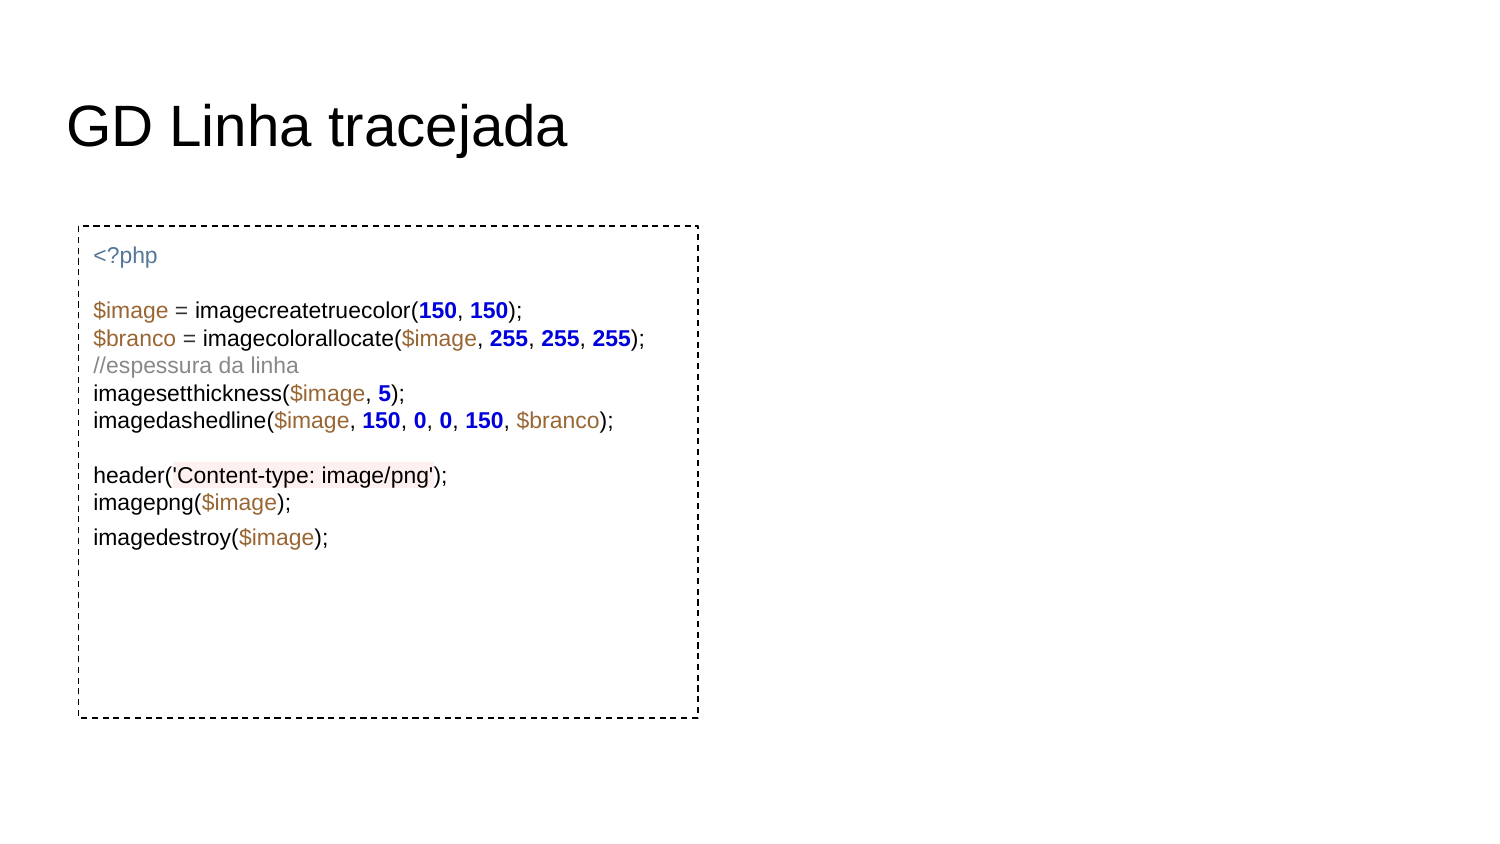

# GD Linha tracejada
<?php

$image = imagecreatetruecolor(150, 150);
$branco = imagecolorallocate($image, 255, 255, 255);
//espessura da linha
imagesetthickness($image, 5);
imagedashedline($image, 150, 0, 0, 150, $branco);

header('Content-type: image/png');
imagepng($image);
imagedestroy($image);